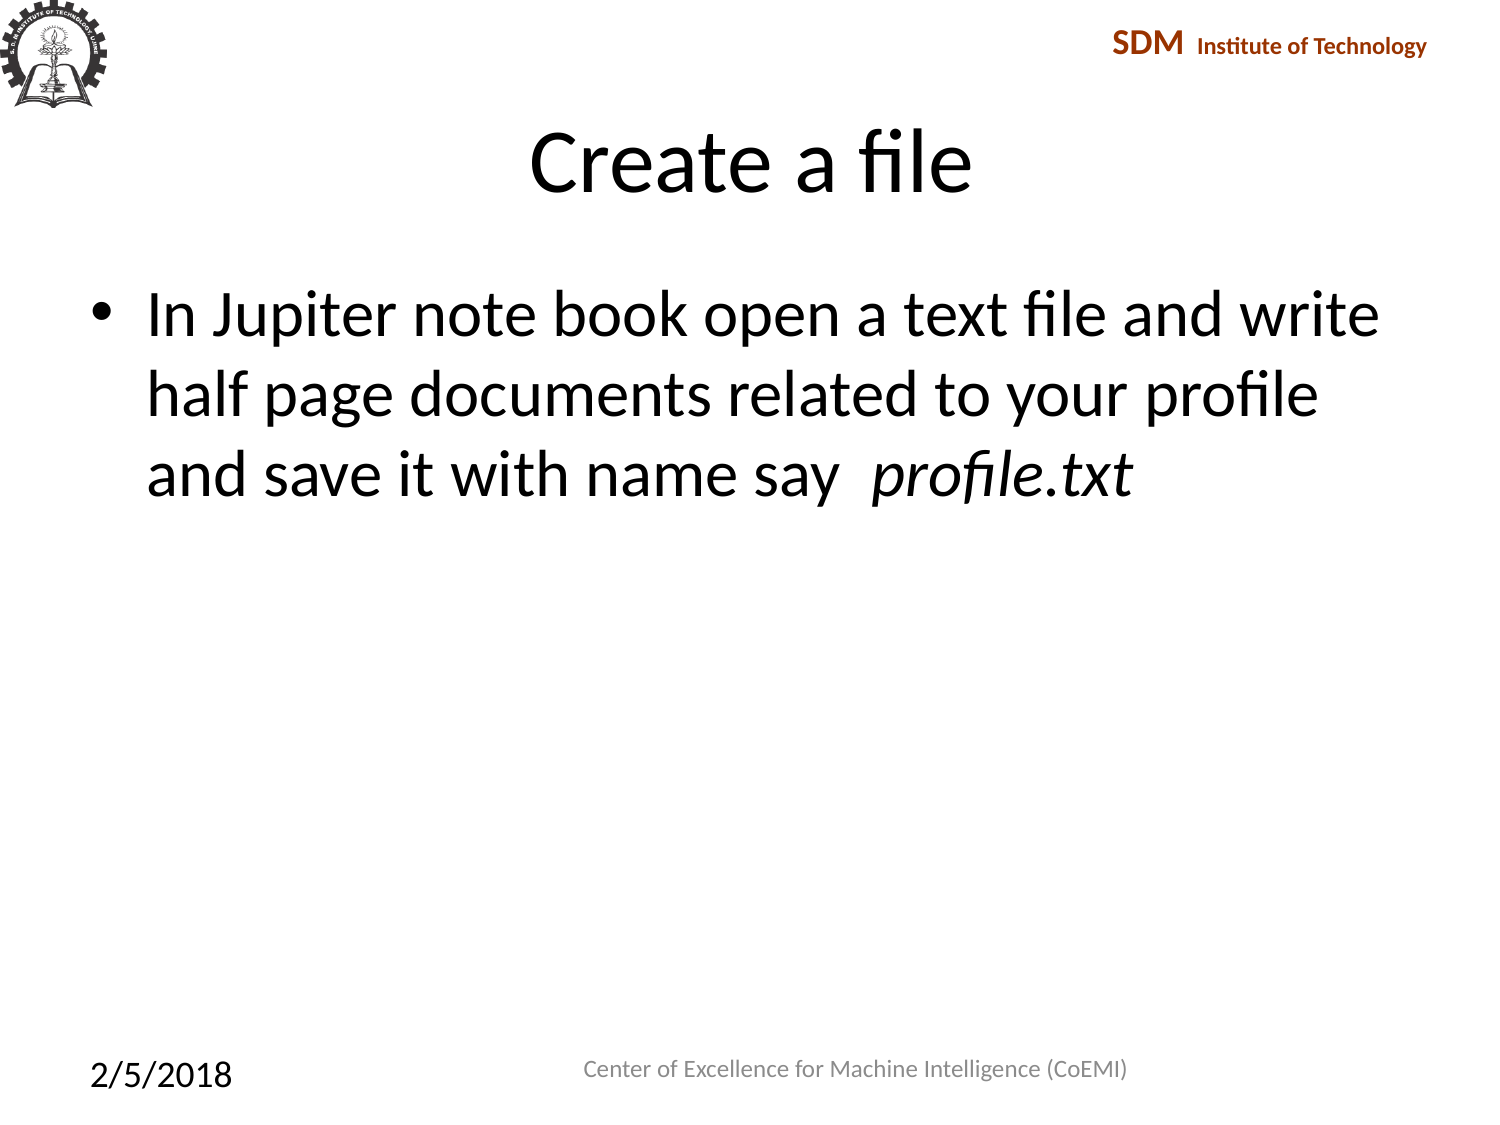

# Create a file
In Jupiter note book open a text file and write half page documents related to your profile and save it with name say  profile.txt
Center of Excellence for Machine Intelligence (CoEMI)
2/5/2018